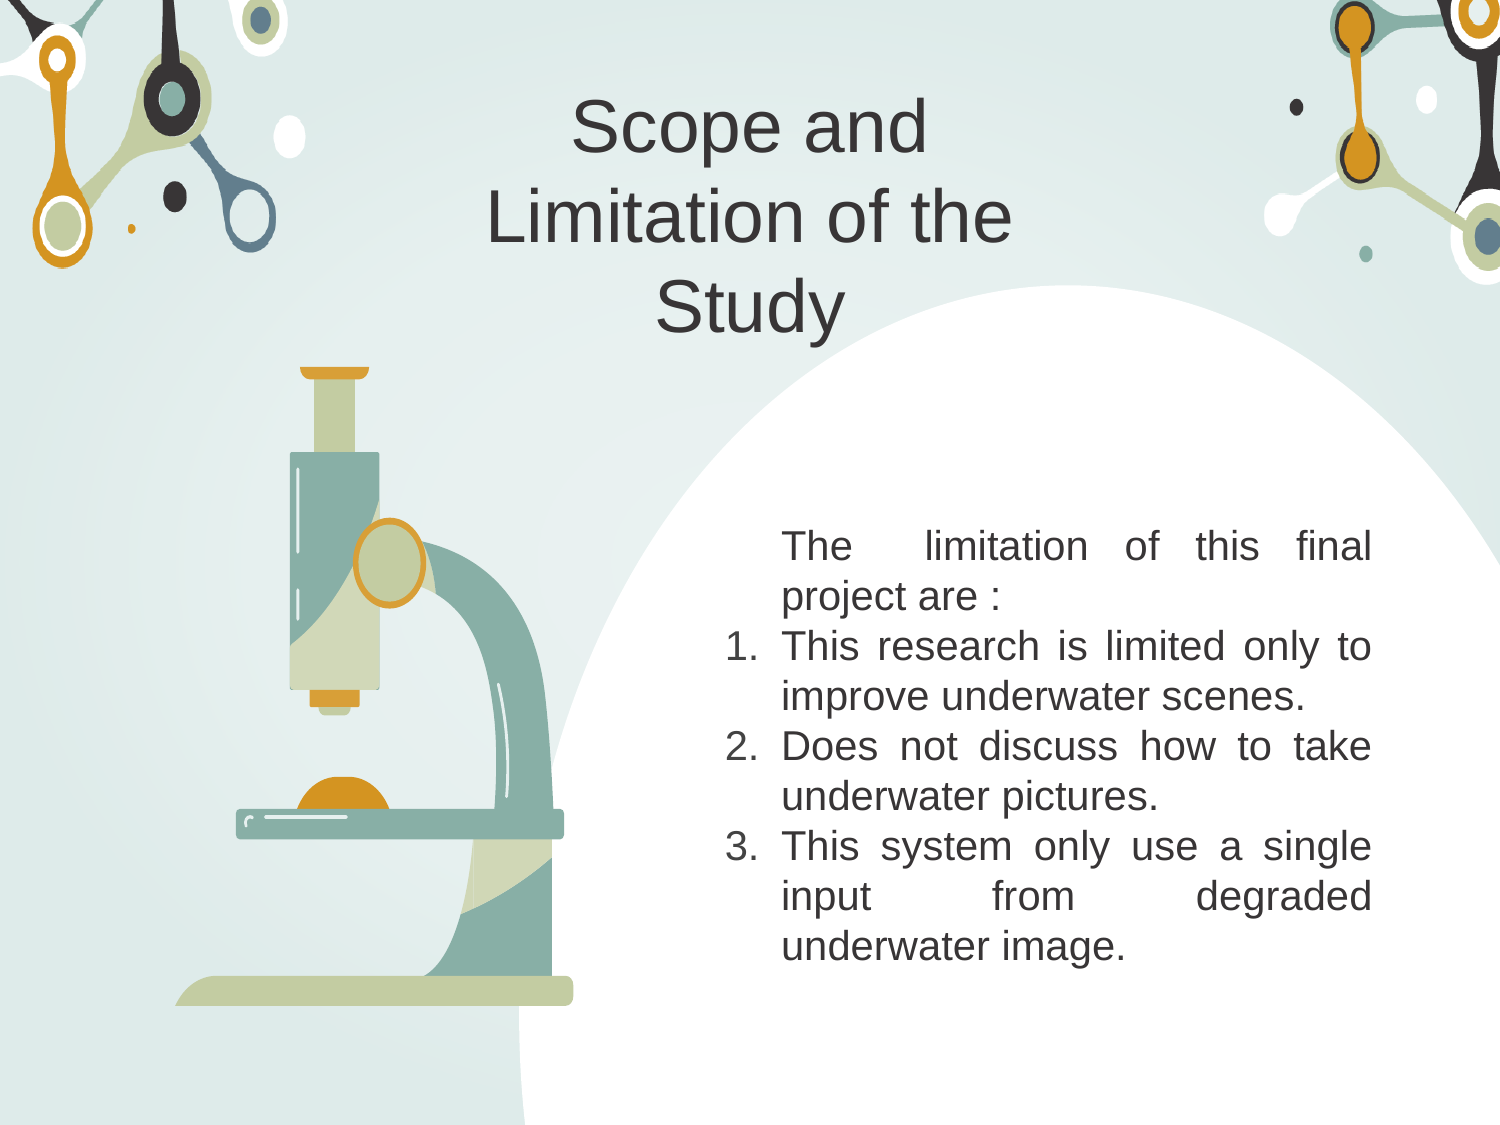

# Scope and Limitation of the Study

	The  limitation of this final project are :
This research is limited only to improve underwater scenes.
Does not discuss how to take underwater pictures.
This system only use a single input from degraded underwater image.